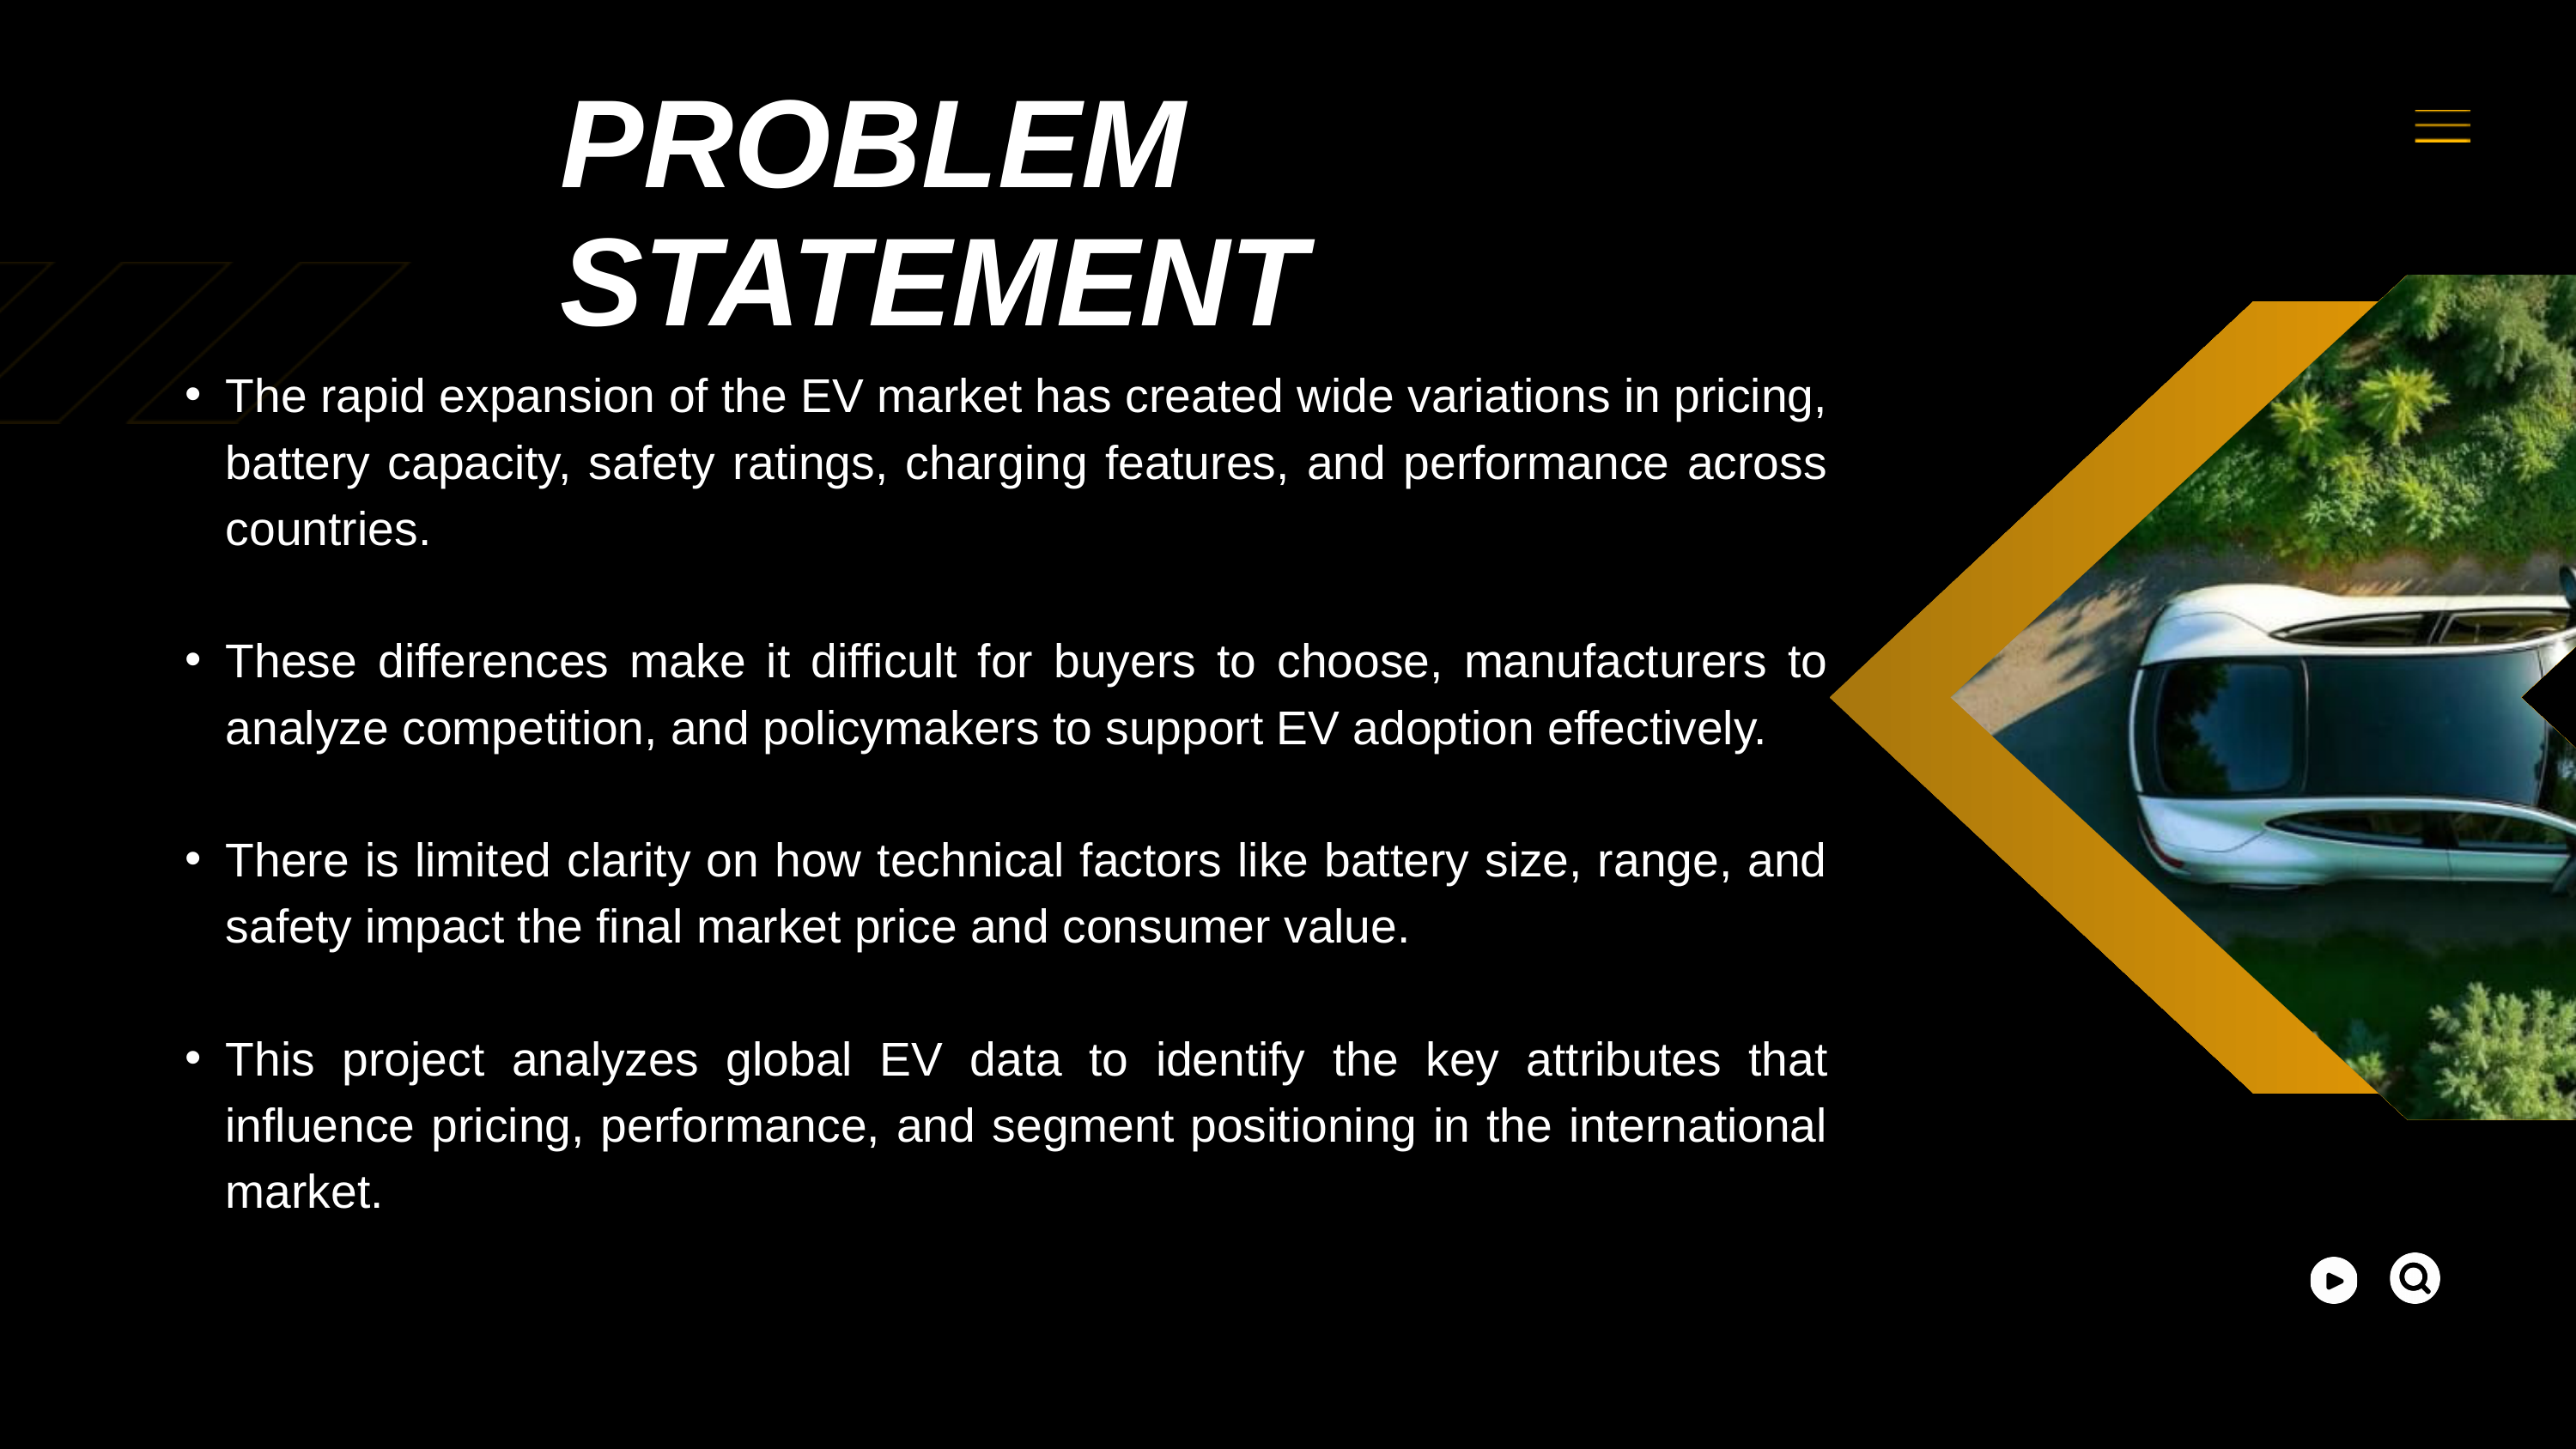

PROBLEM STATEMENT

The rapid expansion of the EV market has created wide variations in pricing, battery capacity, safety ratings, charging features, and performance across countries.

These differences make it difficult for buyers to choose, manufacturers to analyze competition, and policymakers to support EV adoption effectively.

There is limited clarity on how technical factors like battery size, range, and safety impact the final market price and consumer value.

This project analyzes global EV data to identify the key attributes that influence pricing, performance, and segment positioning in the international market.